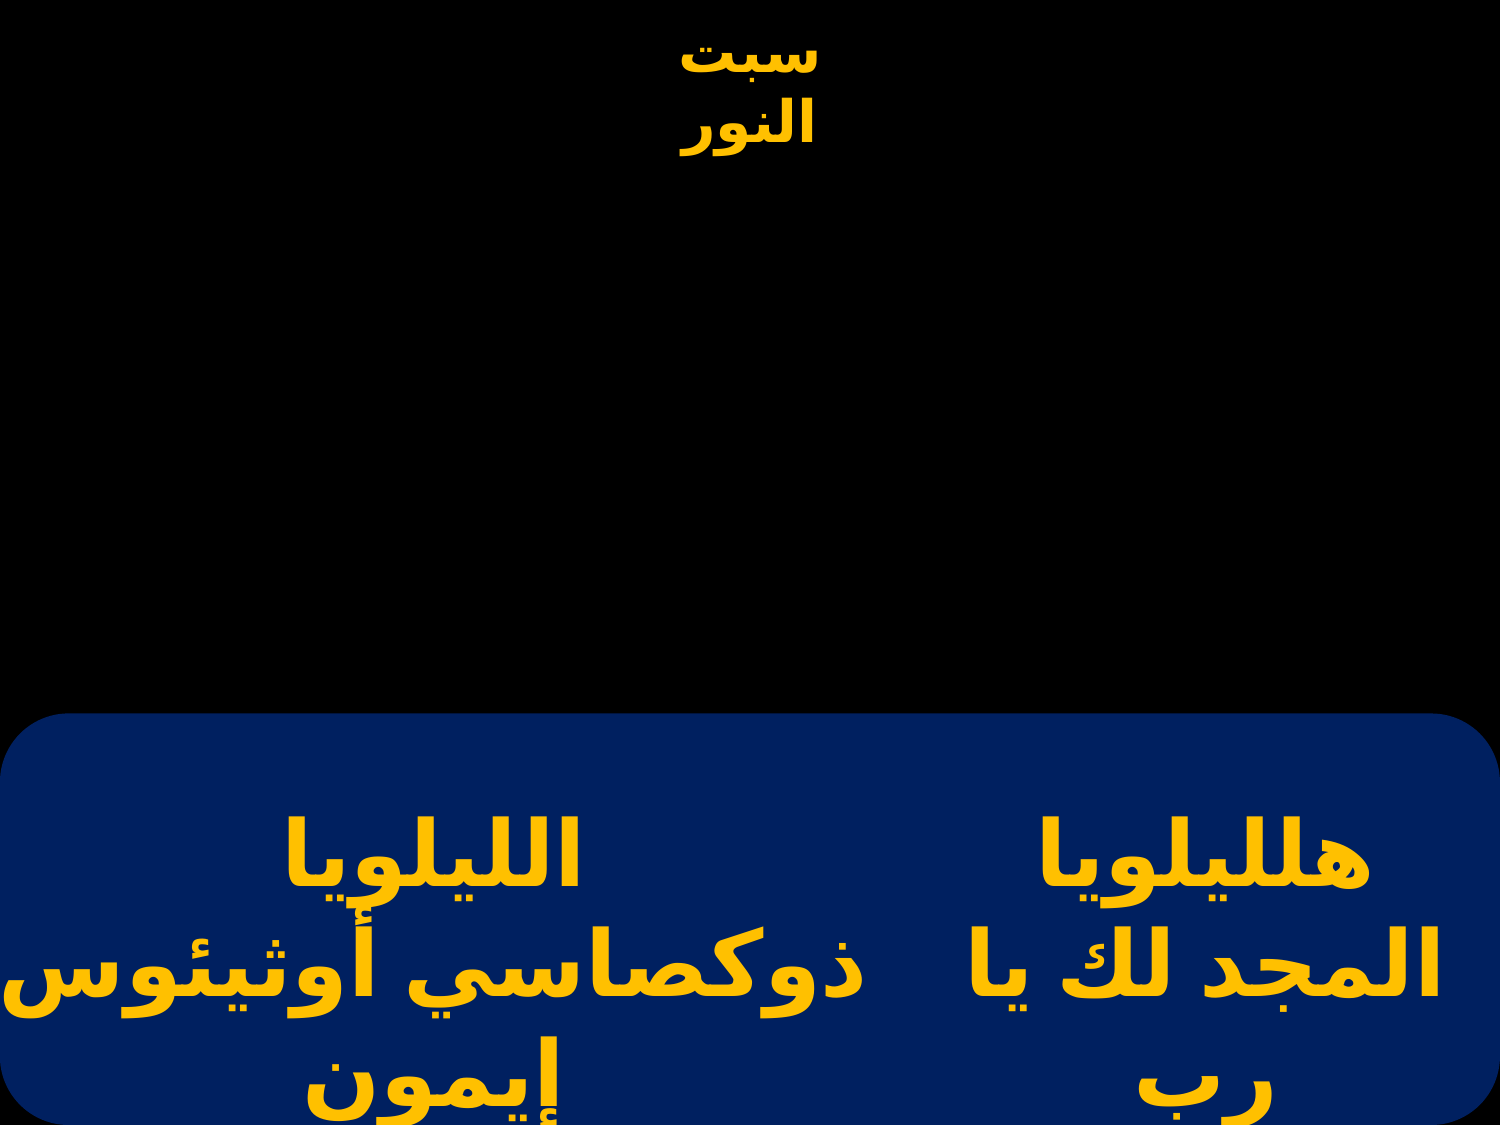

الليلويا
ذوكصاسي أوثيئوس إيمون
هلليلويا
المجد لك يا رب